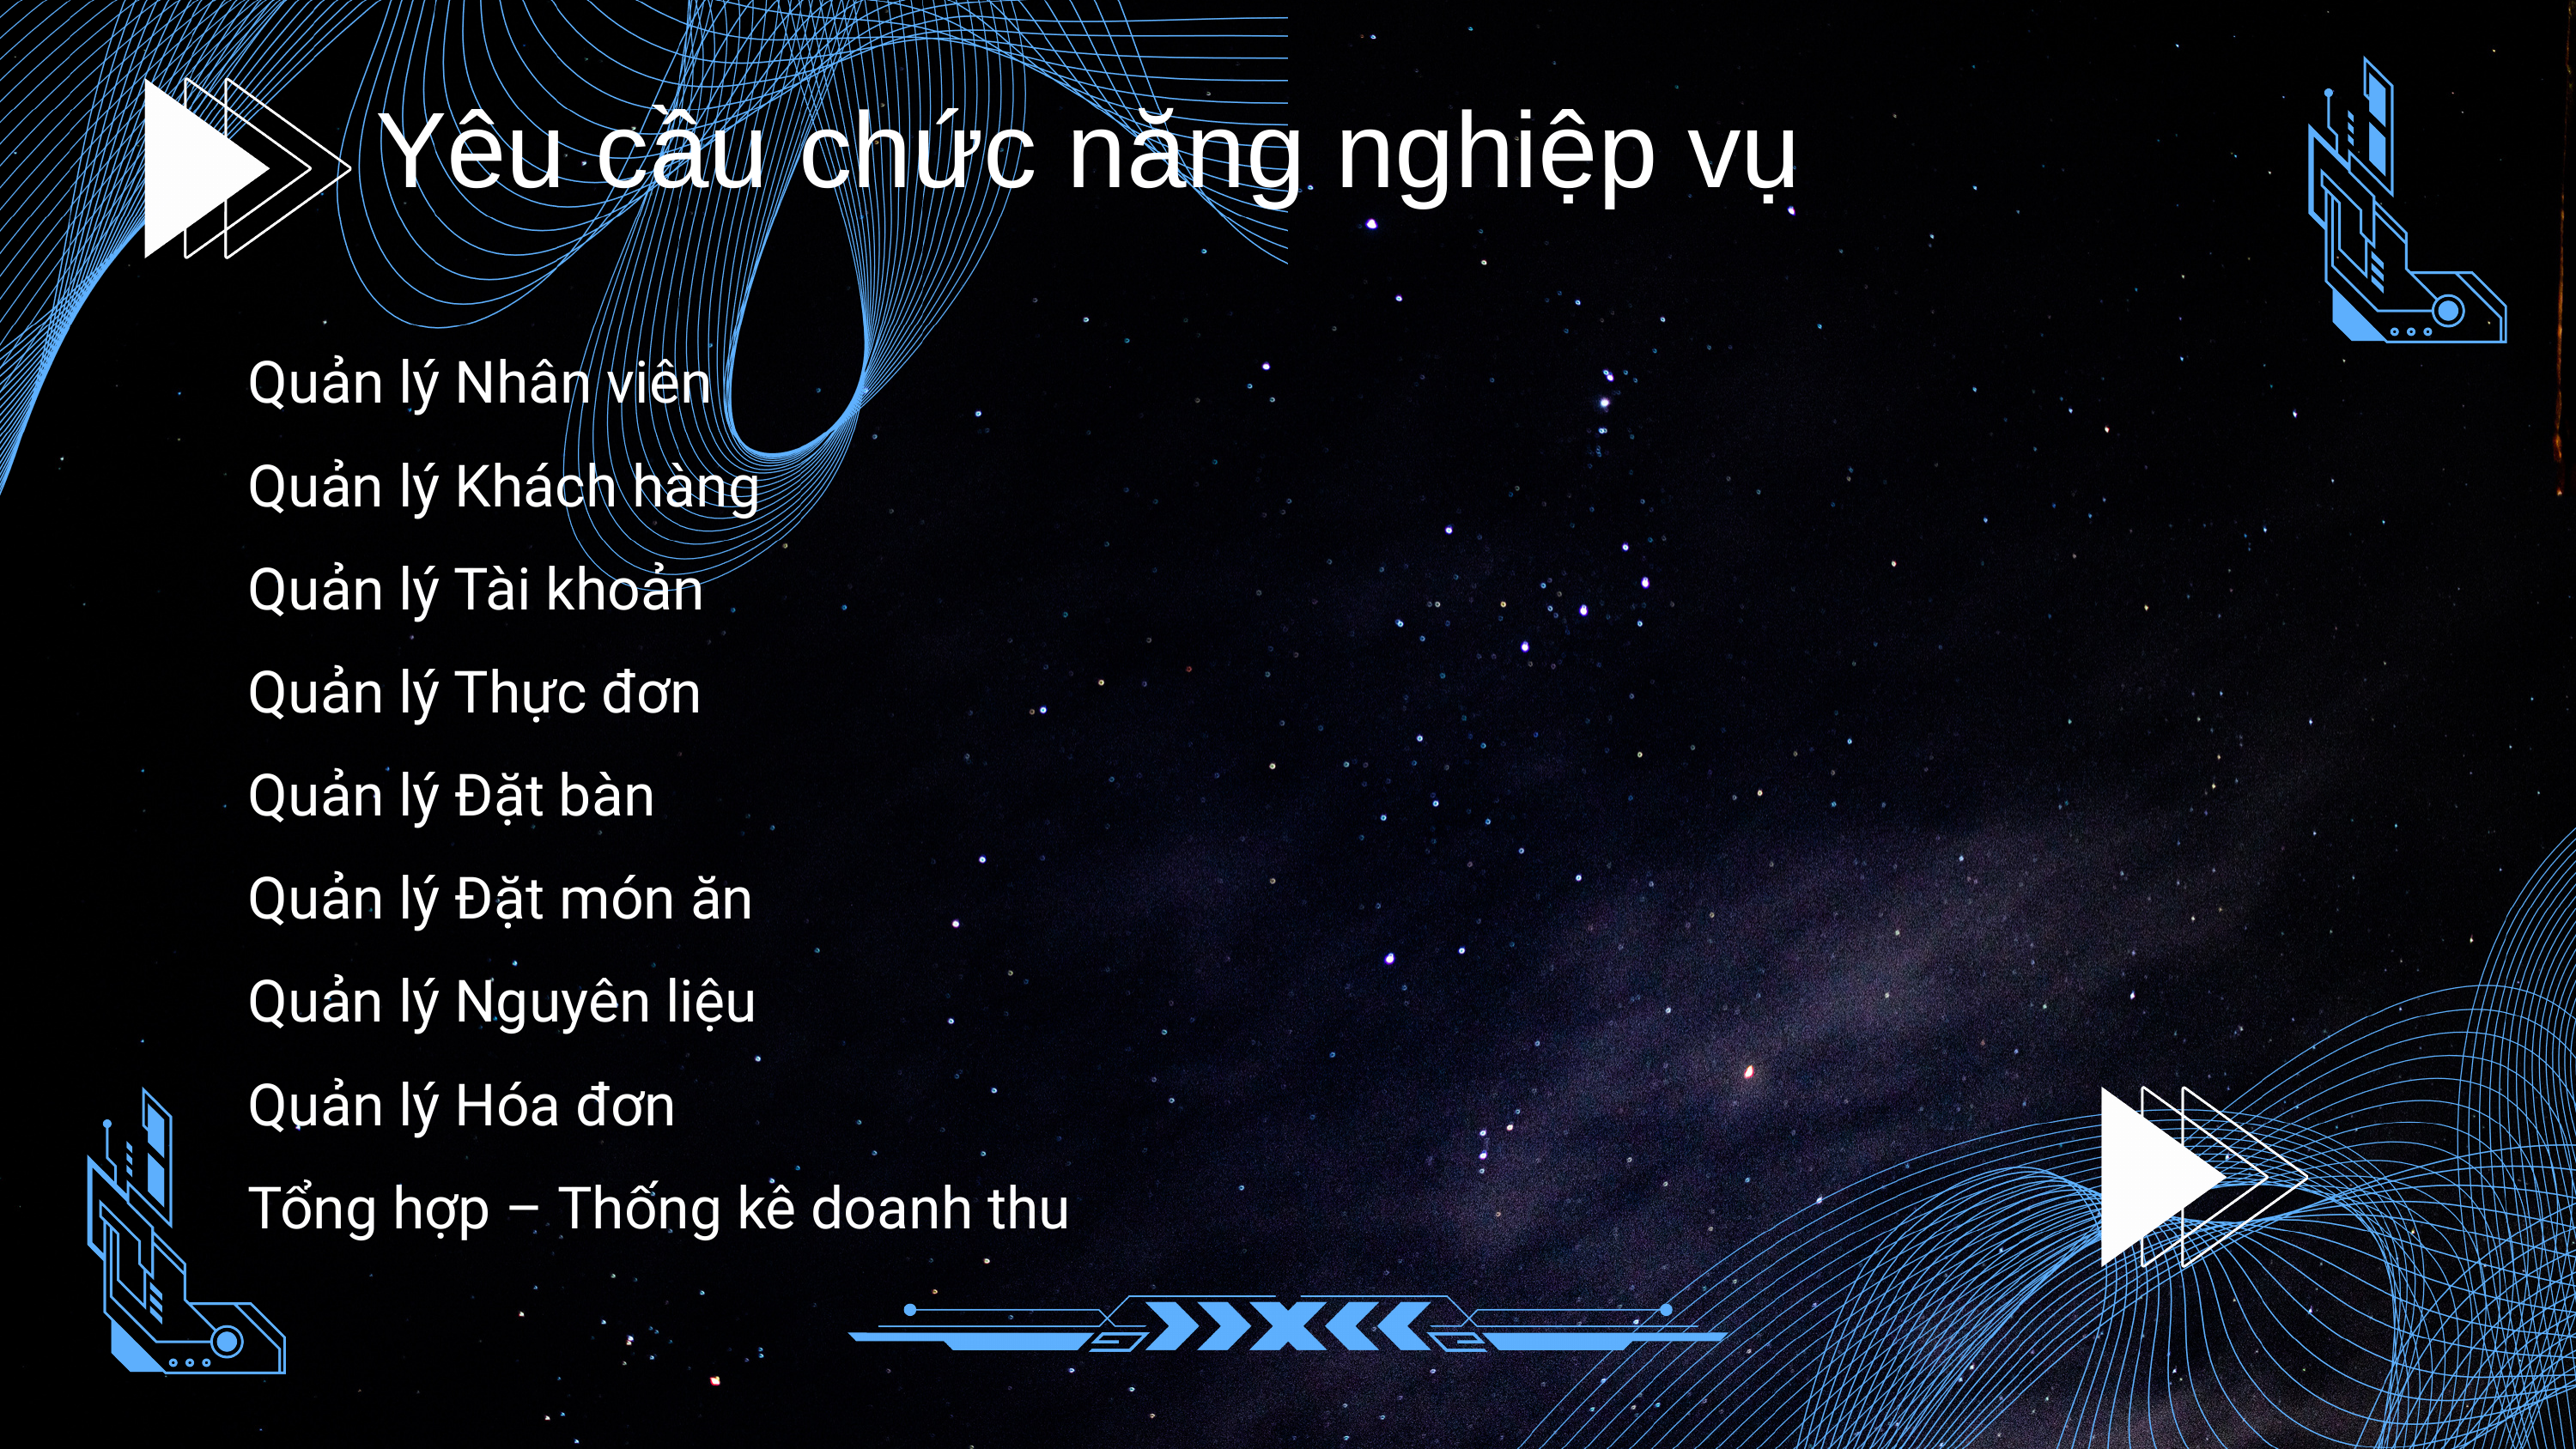

Yêu cầu chức năng nghiệp vụ
Quản lý Nhân viên
Quản lý Khách hàng
Quản lý Tài khoản
Quản lý Thực đơn
Quản lý Đặt bàn
Quản lý Đặt món ăn
Quản lý Nguyên liệu
Quản lý Hóa đơn
Tổng hợp – Thống kê doanh thu